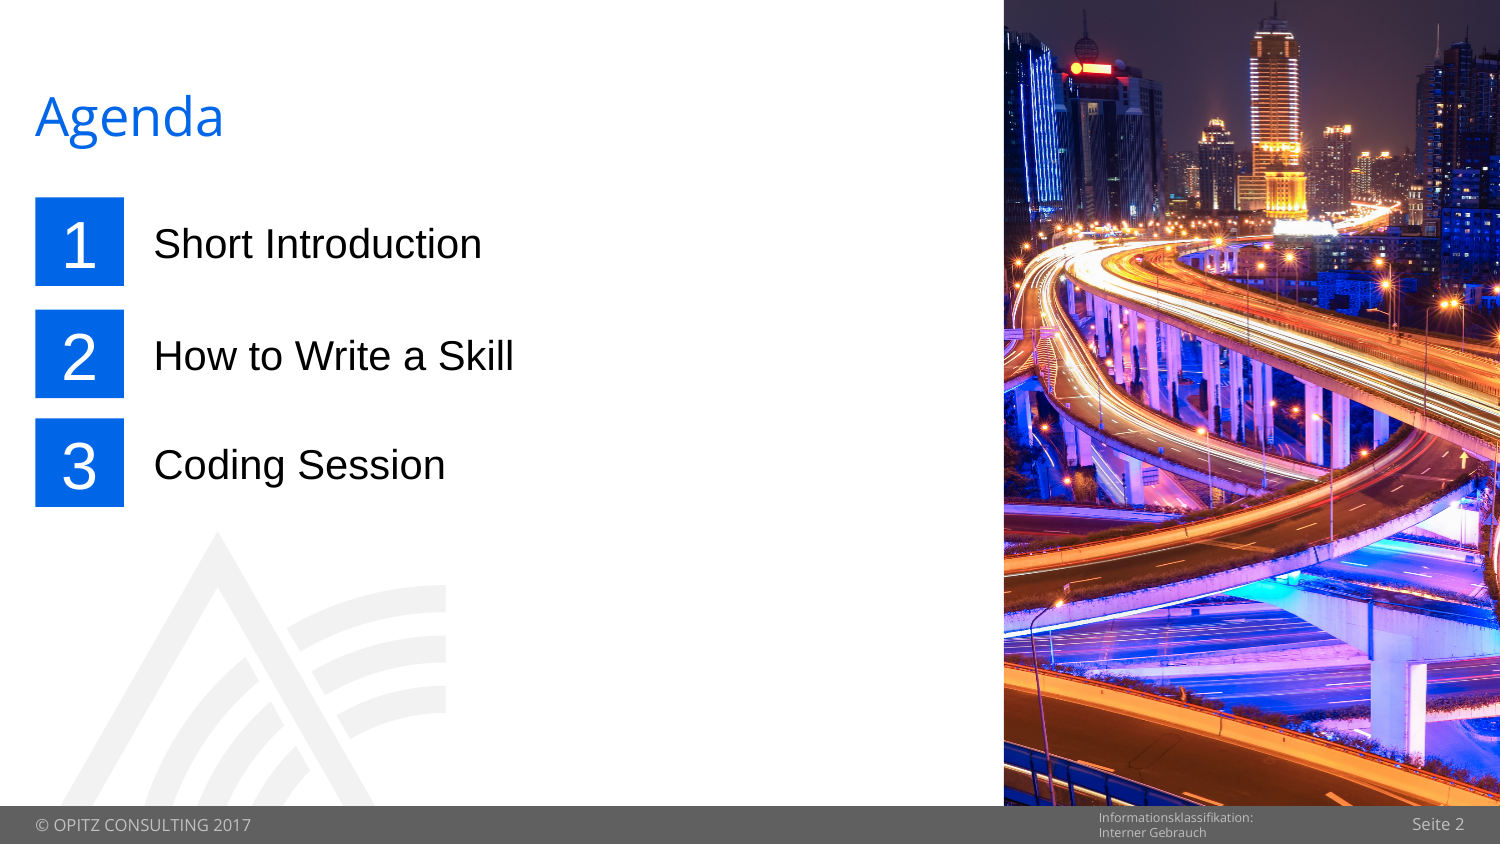

# Agenda
1
Short Introduction
2
How to Write a Skill
3
Coding Session